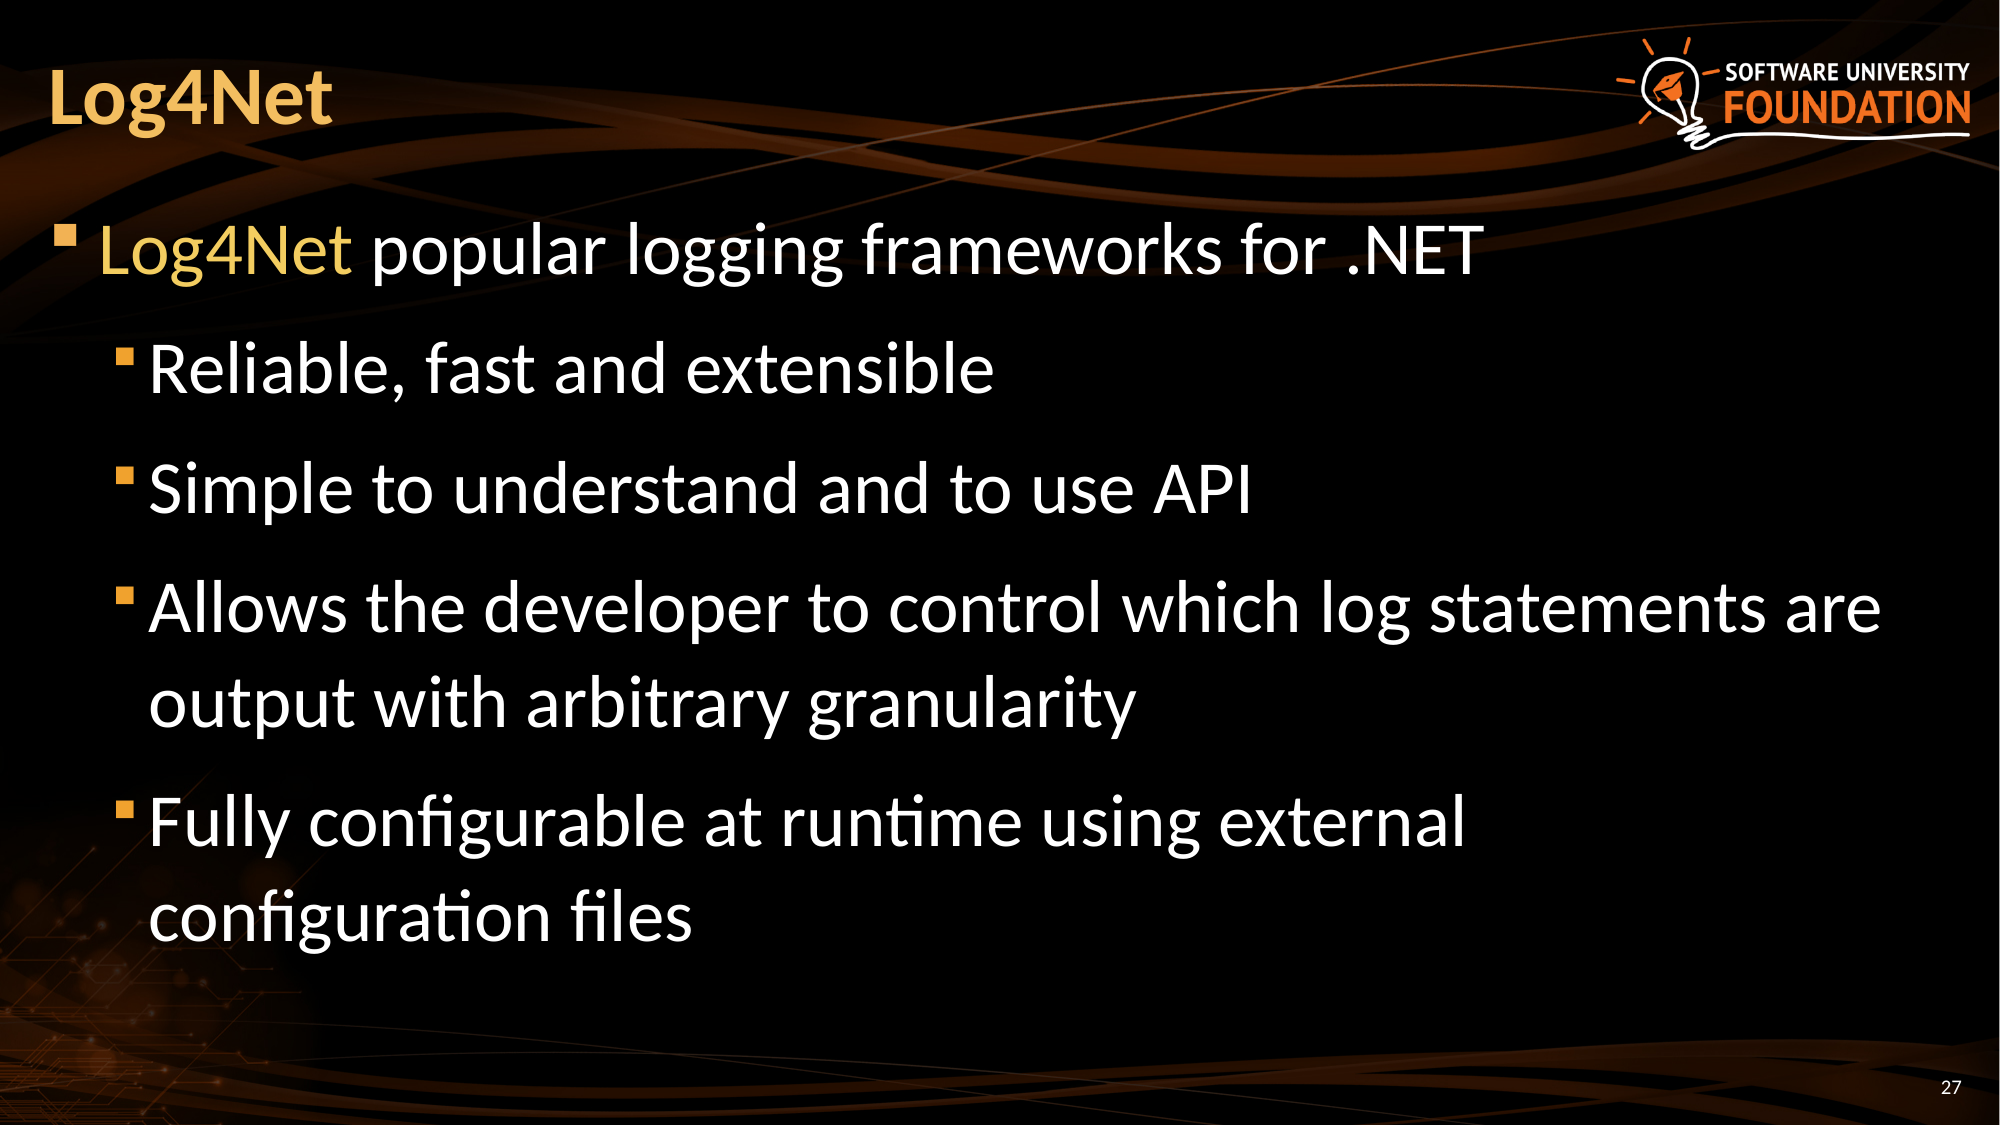

# Log4Net
Log4Net popular logging frameworks for .NET
Reliable, fast and extensible
Simple to understand and to use API
Allows the developer to control which log statements are output with arbitrary granularity
Fully configurable at runtime using external
configuration files
27